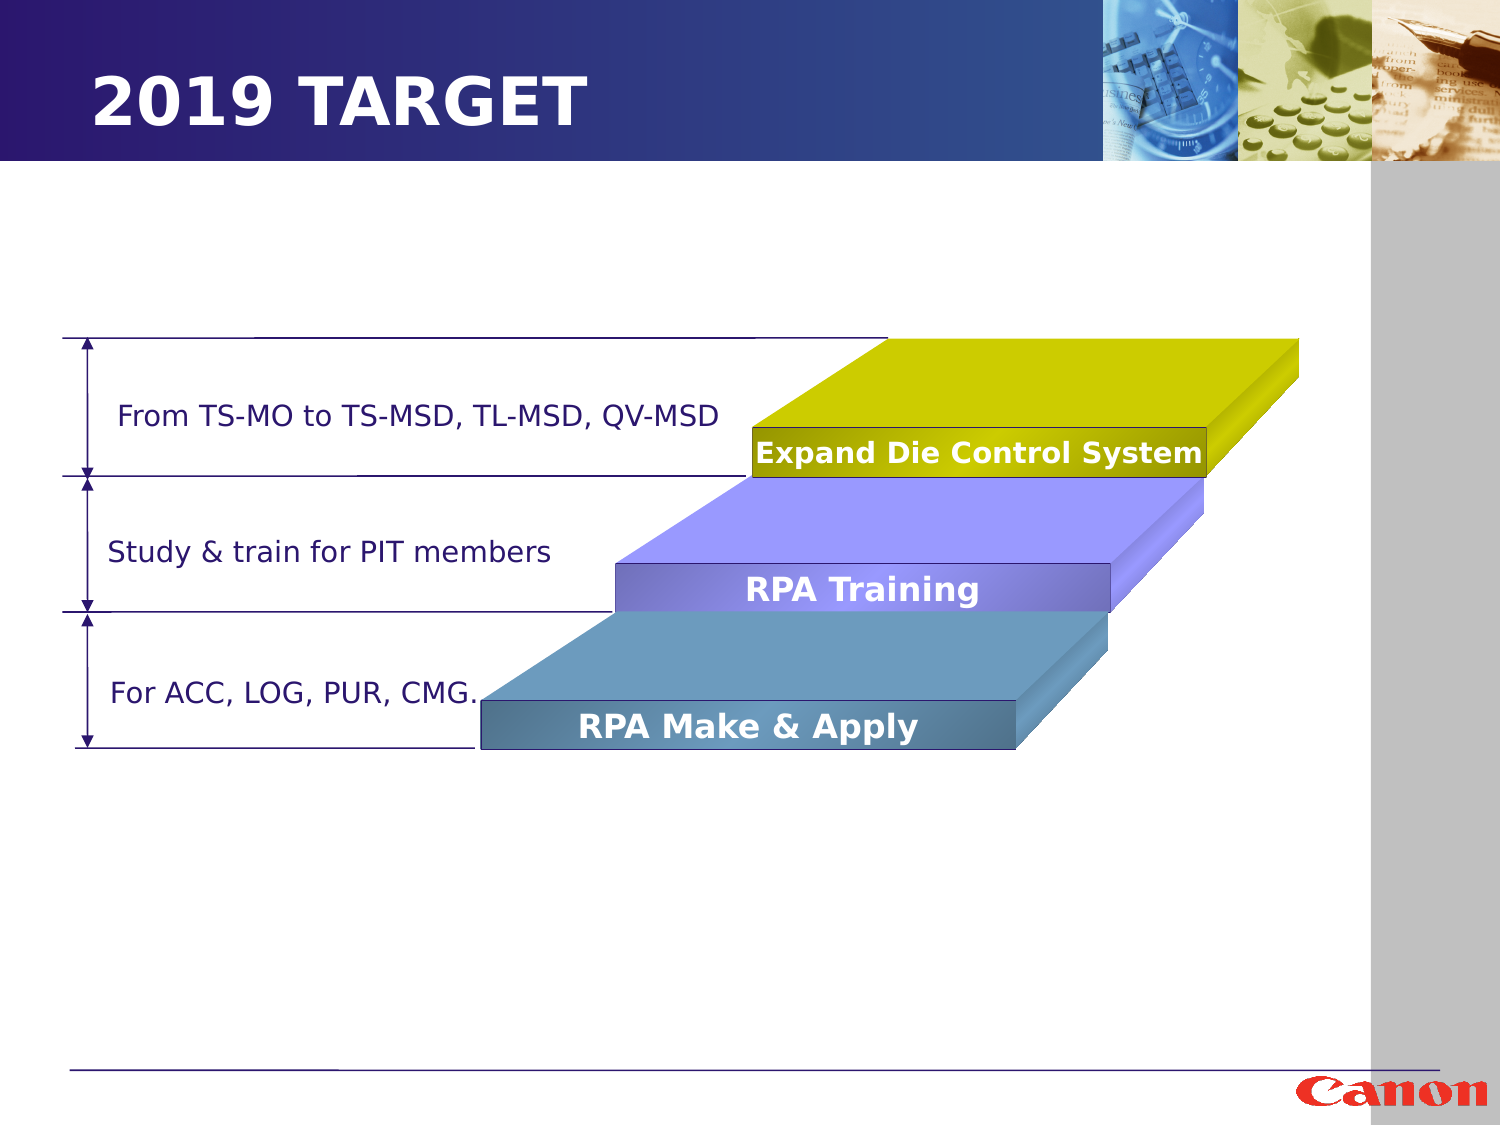

# 2019 TARGET

Expand Die Control System

RPA Training

RPA Make & Apply
From TS-MO to TS-MSD, TL-MSD, QV-MSD

Study & train for PIT members

For ACC, LOG, PUR, CMG..